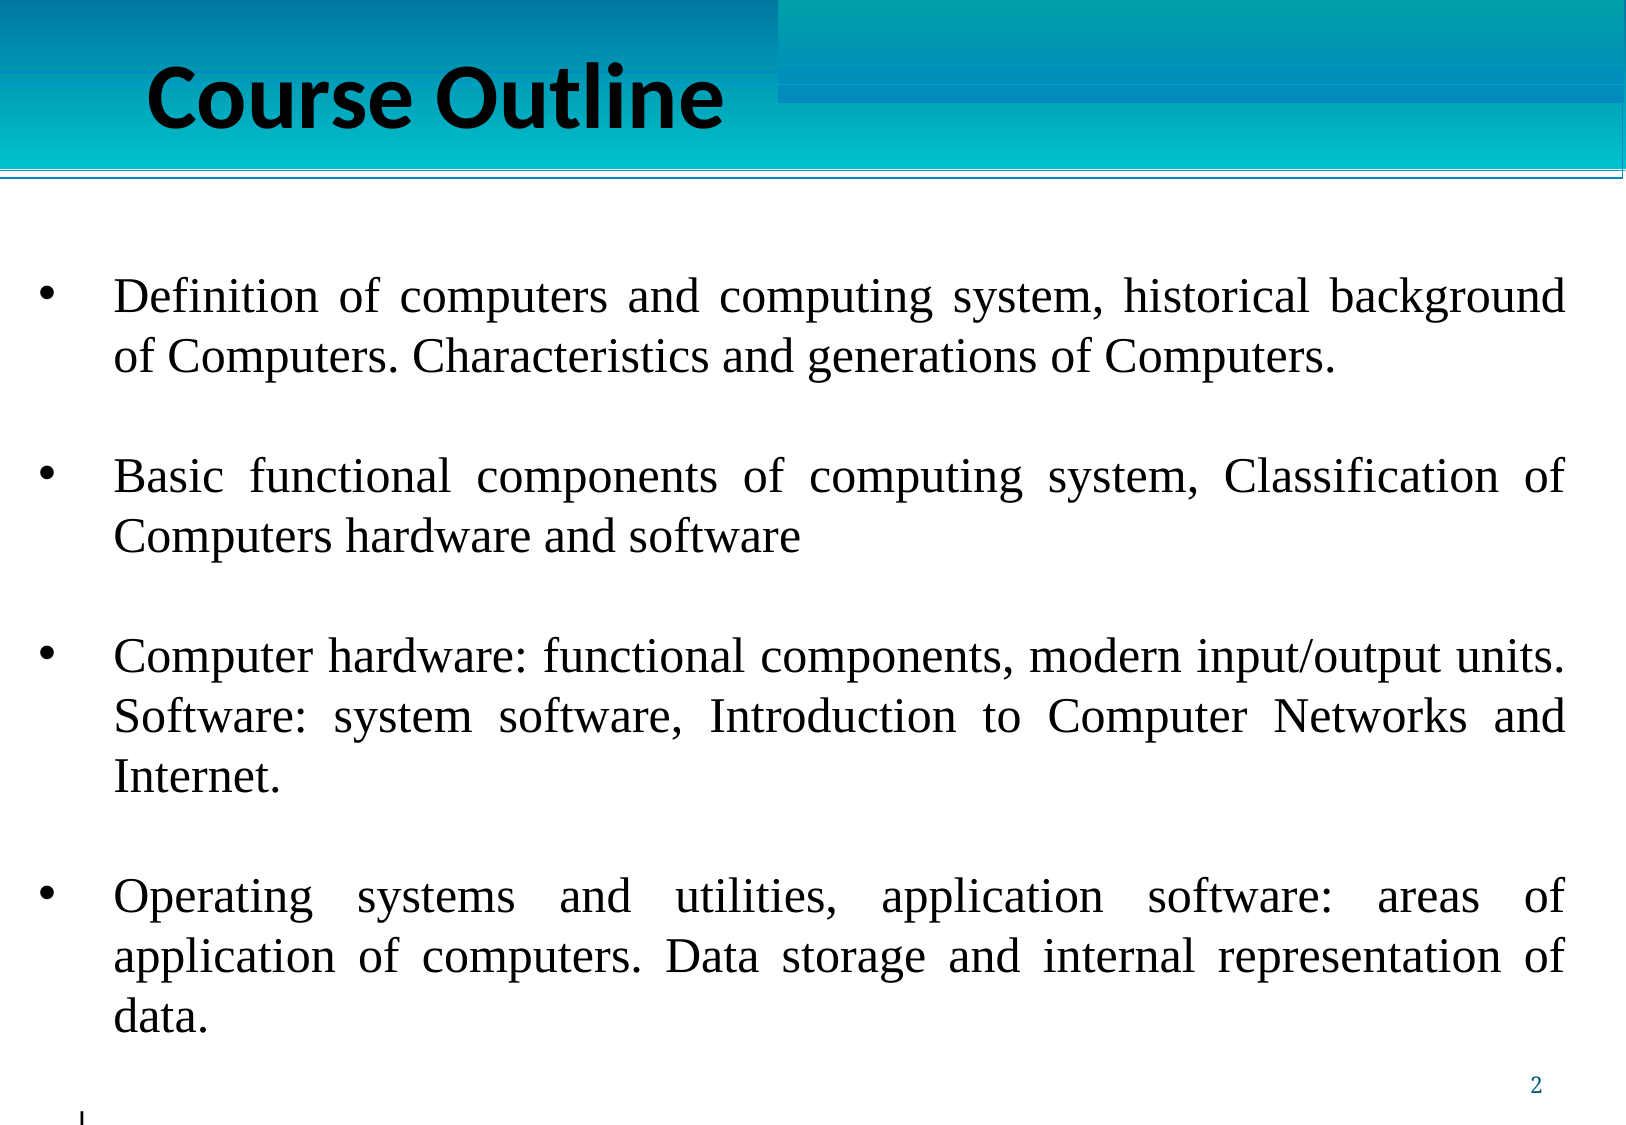

Course Outline

Definition of computers and computing system, historical background of Computers. Characteristics and generations of Computers.

Basic functional components of computing system, Classification of Computers hardware and software

Computer hardware: functional components, modern input/output units. Software: system software, Introduction to Computer Networks and Internet.

Operating systems and utilities, application software: areas of application of computers. Data storage and internal representation of data.

2